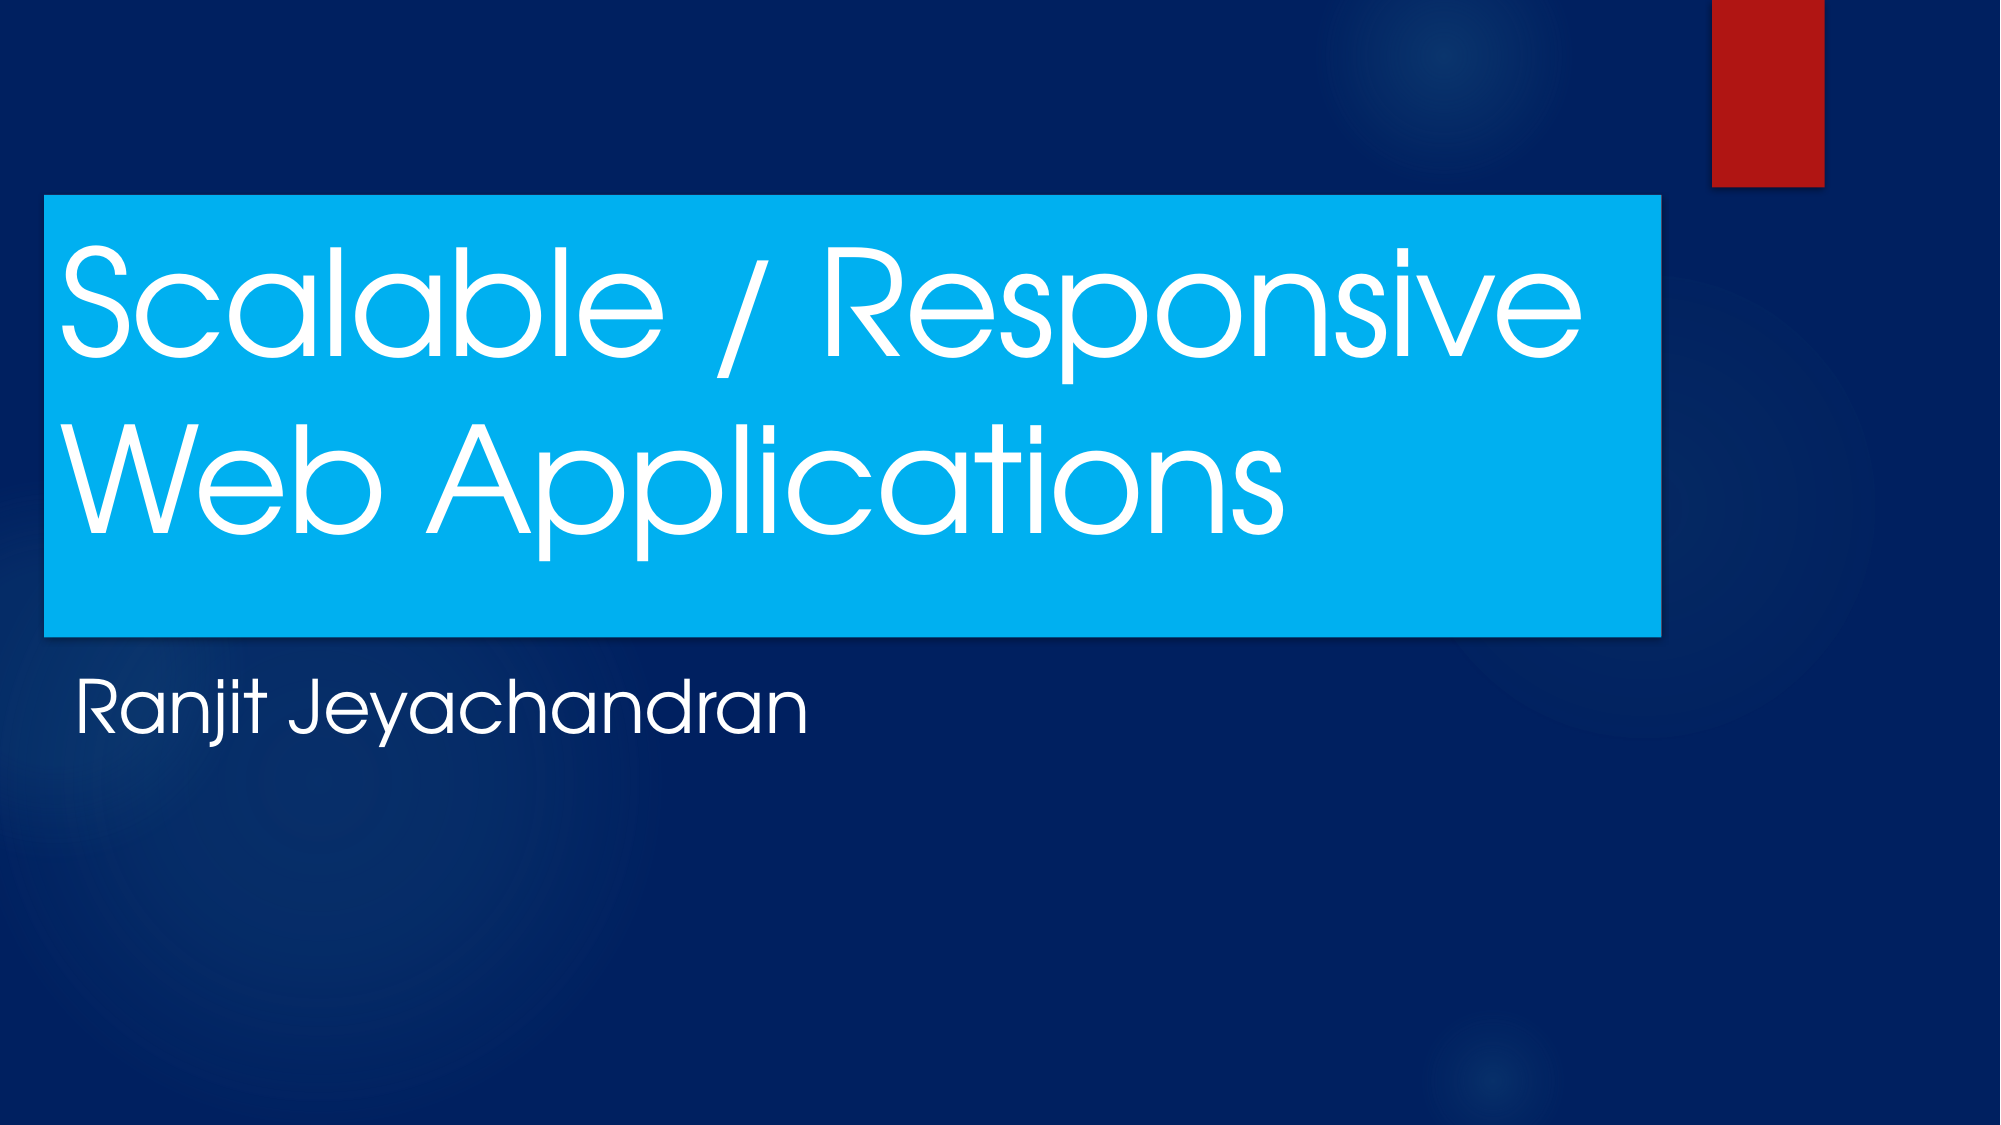

# Scalable / Responsive Web Applications
Ranjit Jeyachandran